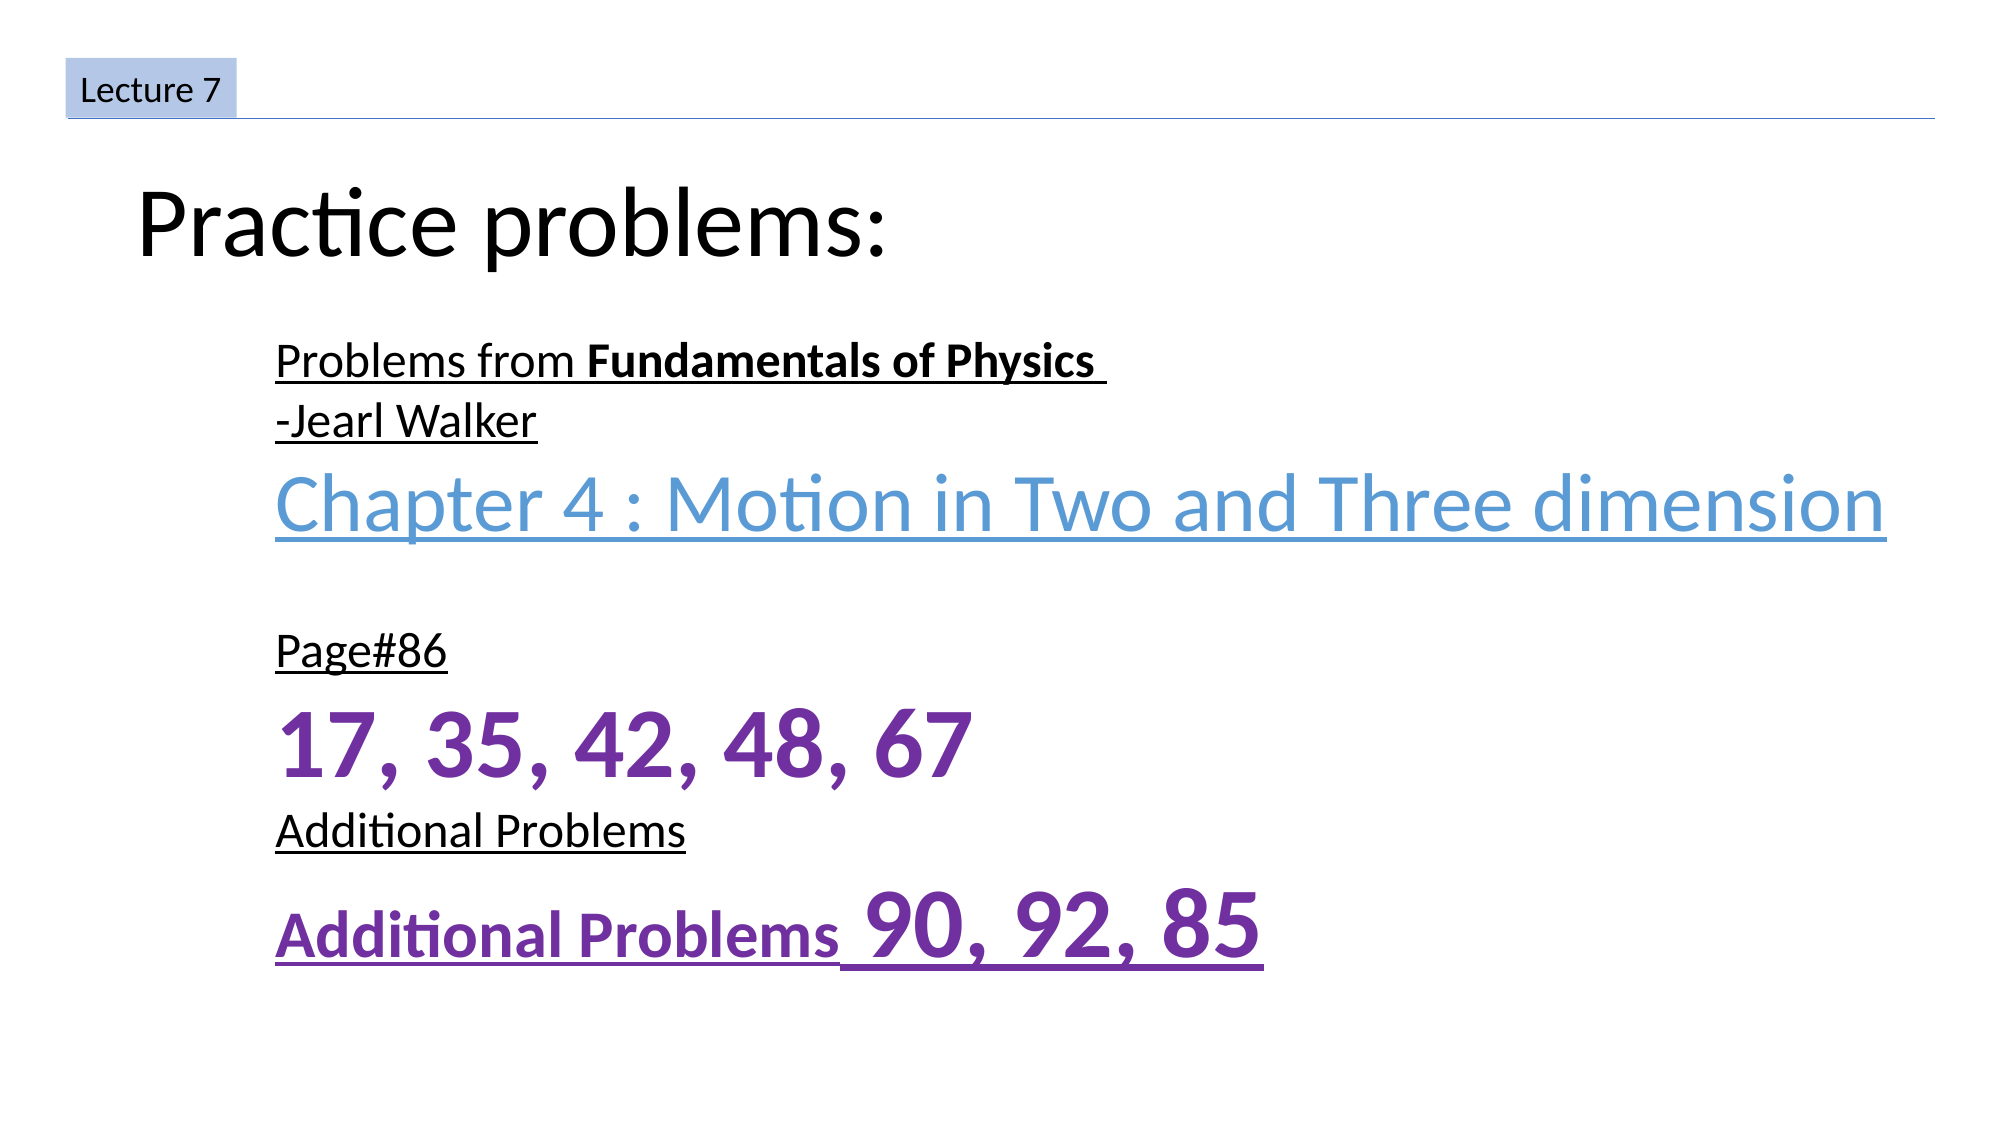

Lecture 7
Practice problems:
Problems from Fundamentals of Physics
-Jearl Walker
Chapter 4 : Motion in Two and Three dimension

Page#86
17, 35, 42, 48, 67
Additional Problems
Additional Problems 90, 92, 85